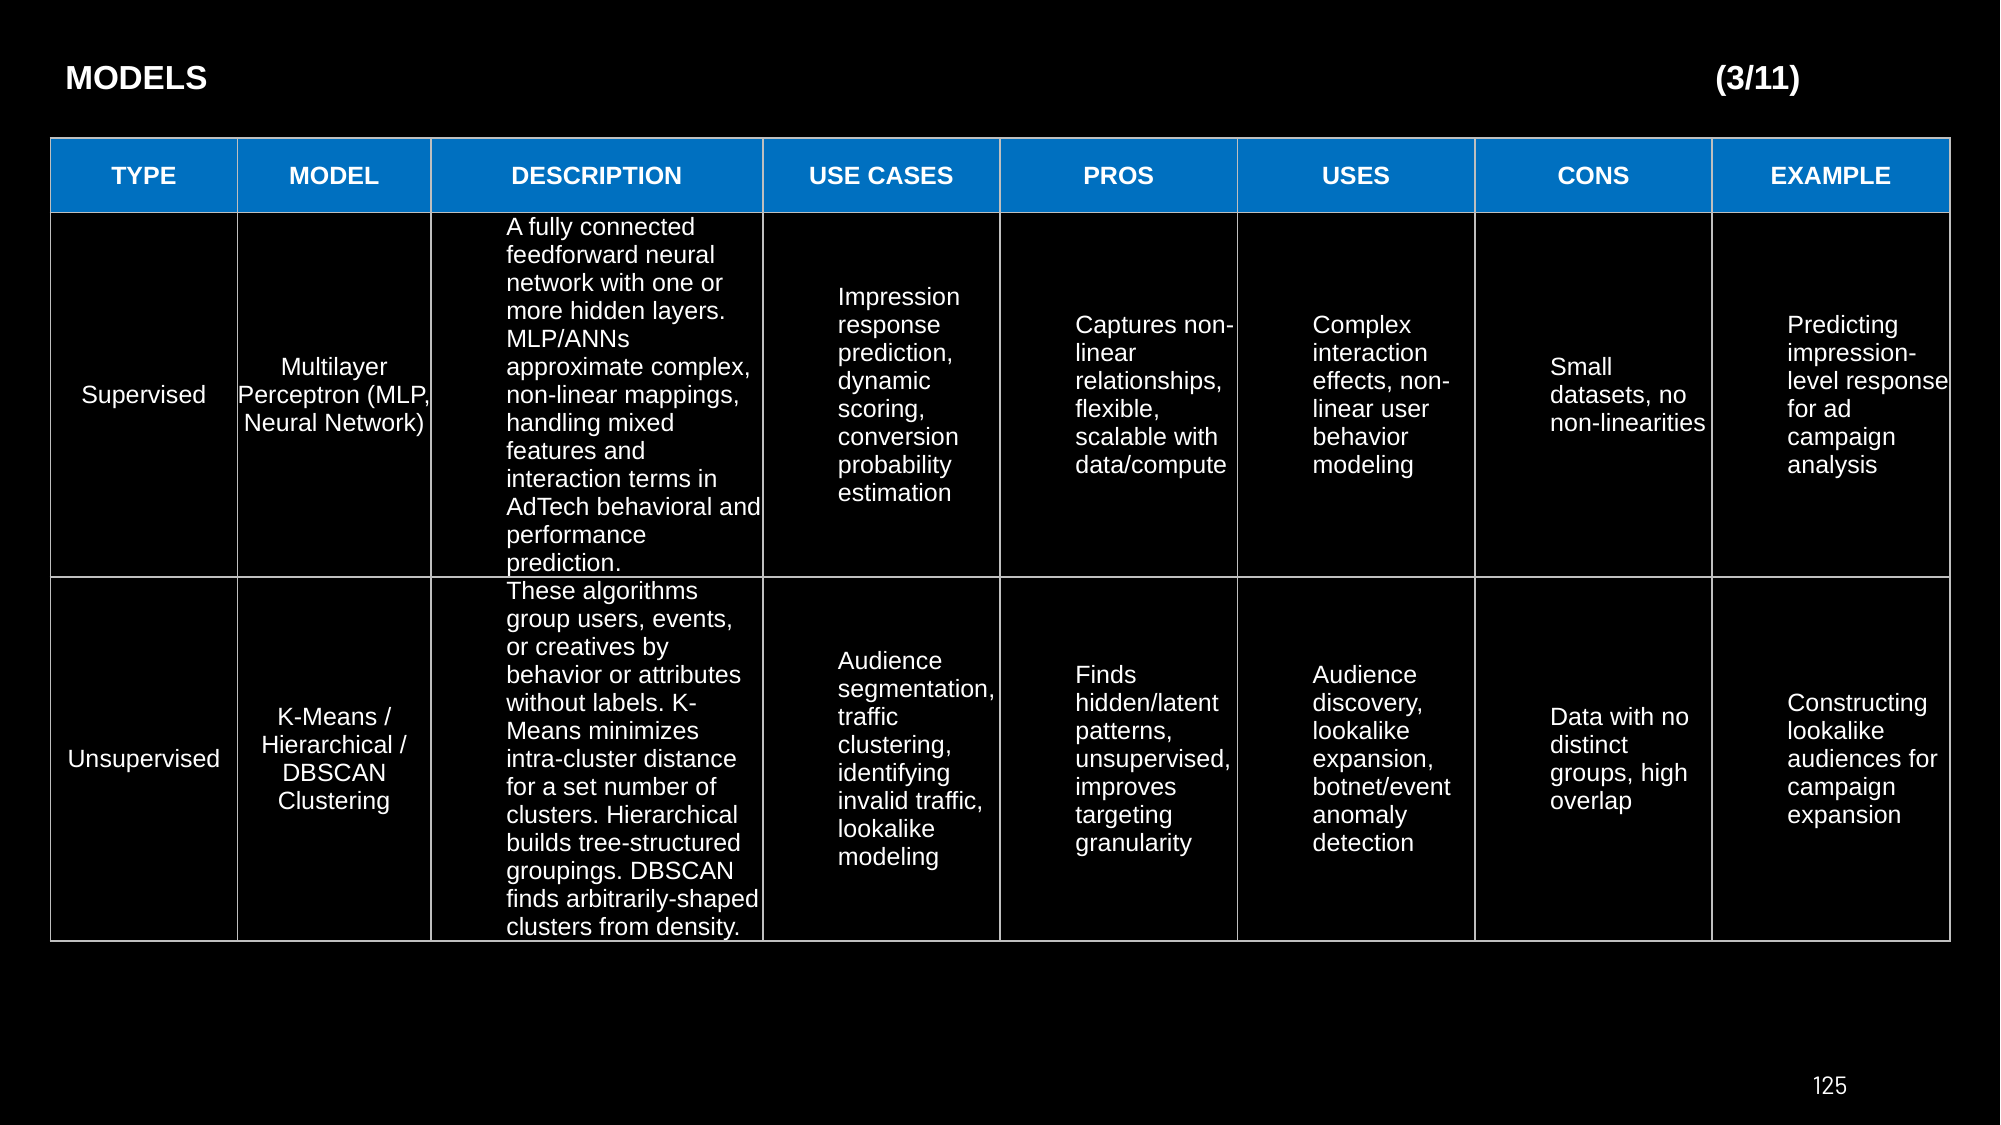

MODELS											(3/11)
| TYPE | MODEL | DESCRIPTION | USE CASES | PROS | USES | CONS | EXAMPLE |
| --- | --- | --- | --- | --- | --- | --- | --- |
| Supervised | Multilayer Perceptron (MLP, Neural Network) | A fully connected feedforward neural network with one or more hidden layers. MLP/ANNs approximate complex, non-linear mappings, handling mixed features and interaction terms in AdTech behavioral and performance prediction. | Impression response prediction, dynamic scoring, conversion probability estimation | Captures non-linear relationships, flexible, scalable with data/compute | Complex interaction effects, non-linear user behavior modeling | Small datasets, no non-linearities | Predicting impression-level response for ad campaign analysis |
| Unsupervised | K-Means / Hierarchical / DBSCAN Clustering | These algorithms group users, events, or creatives by behavior or attributes without labels. K-Means minimizes intra-cluster distance for a set number of clusters. Hierarchical builds tree-structured groupings. DBSCAN finds arbitrarily-shaped clusters from density. | Audience segmentation, traffic clustering, identifying invalid traffic, lookalike modeling | Finds hidden/latent patterns, unsupervised, improves targeting granularity | Audience discovery, lookalike expansion, botnet/event anomaly detection | Data with no distinct groups, high overlap | Constructing lookalike audiences for campaign expansion |
125